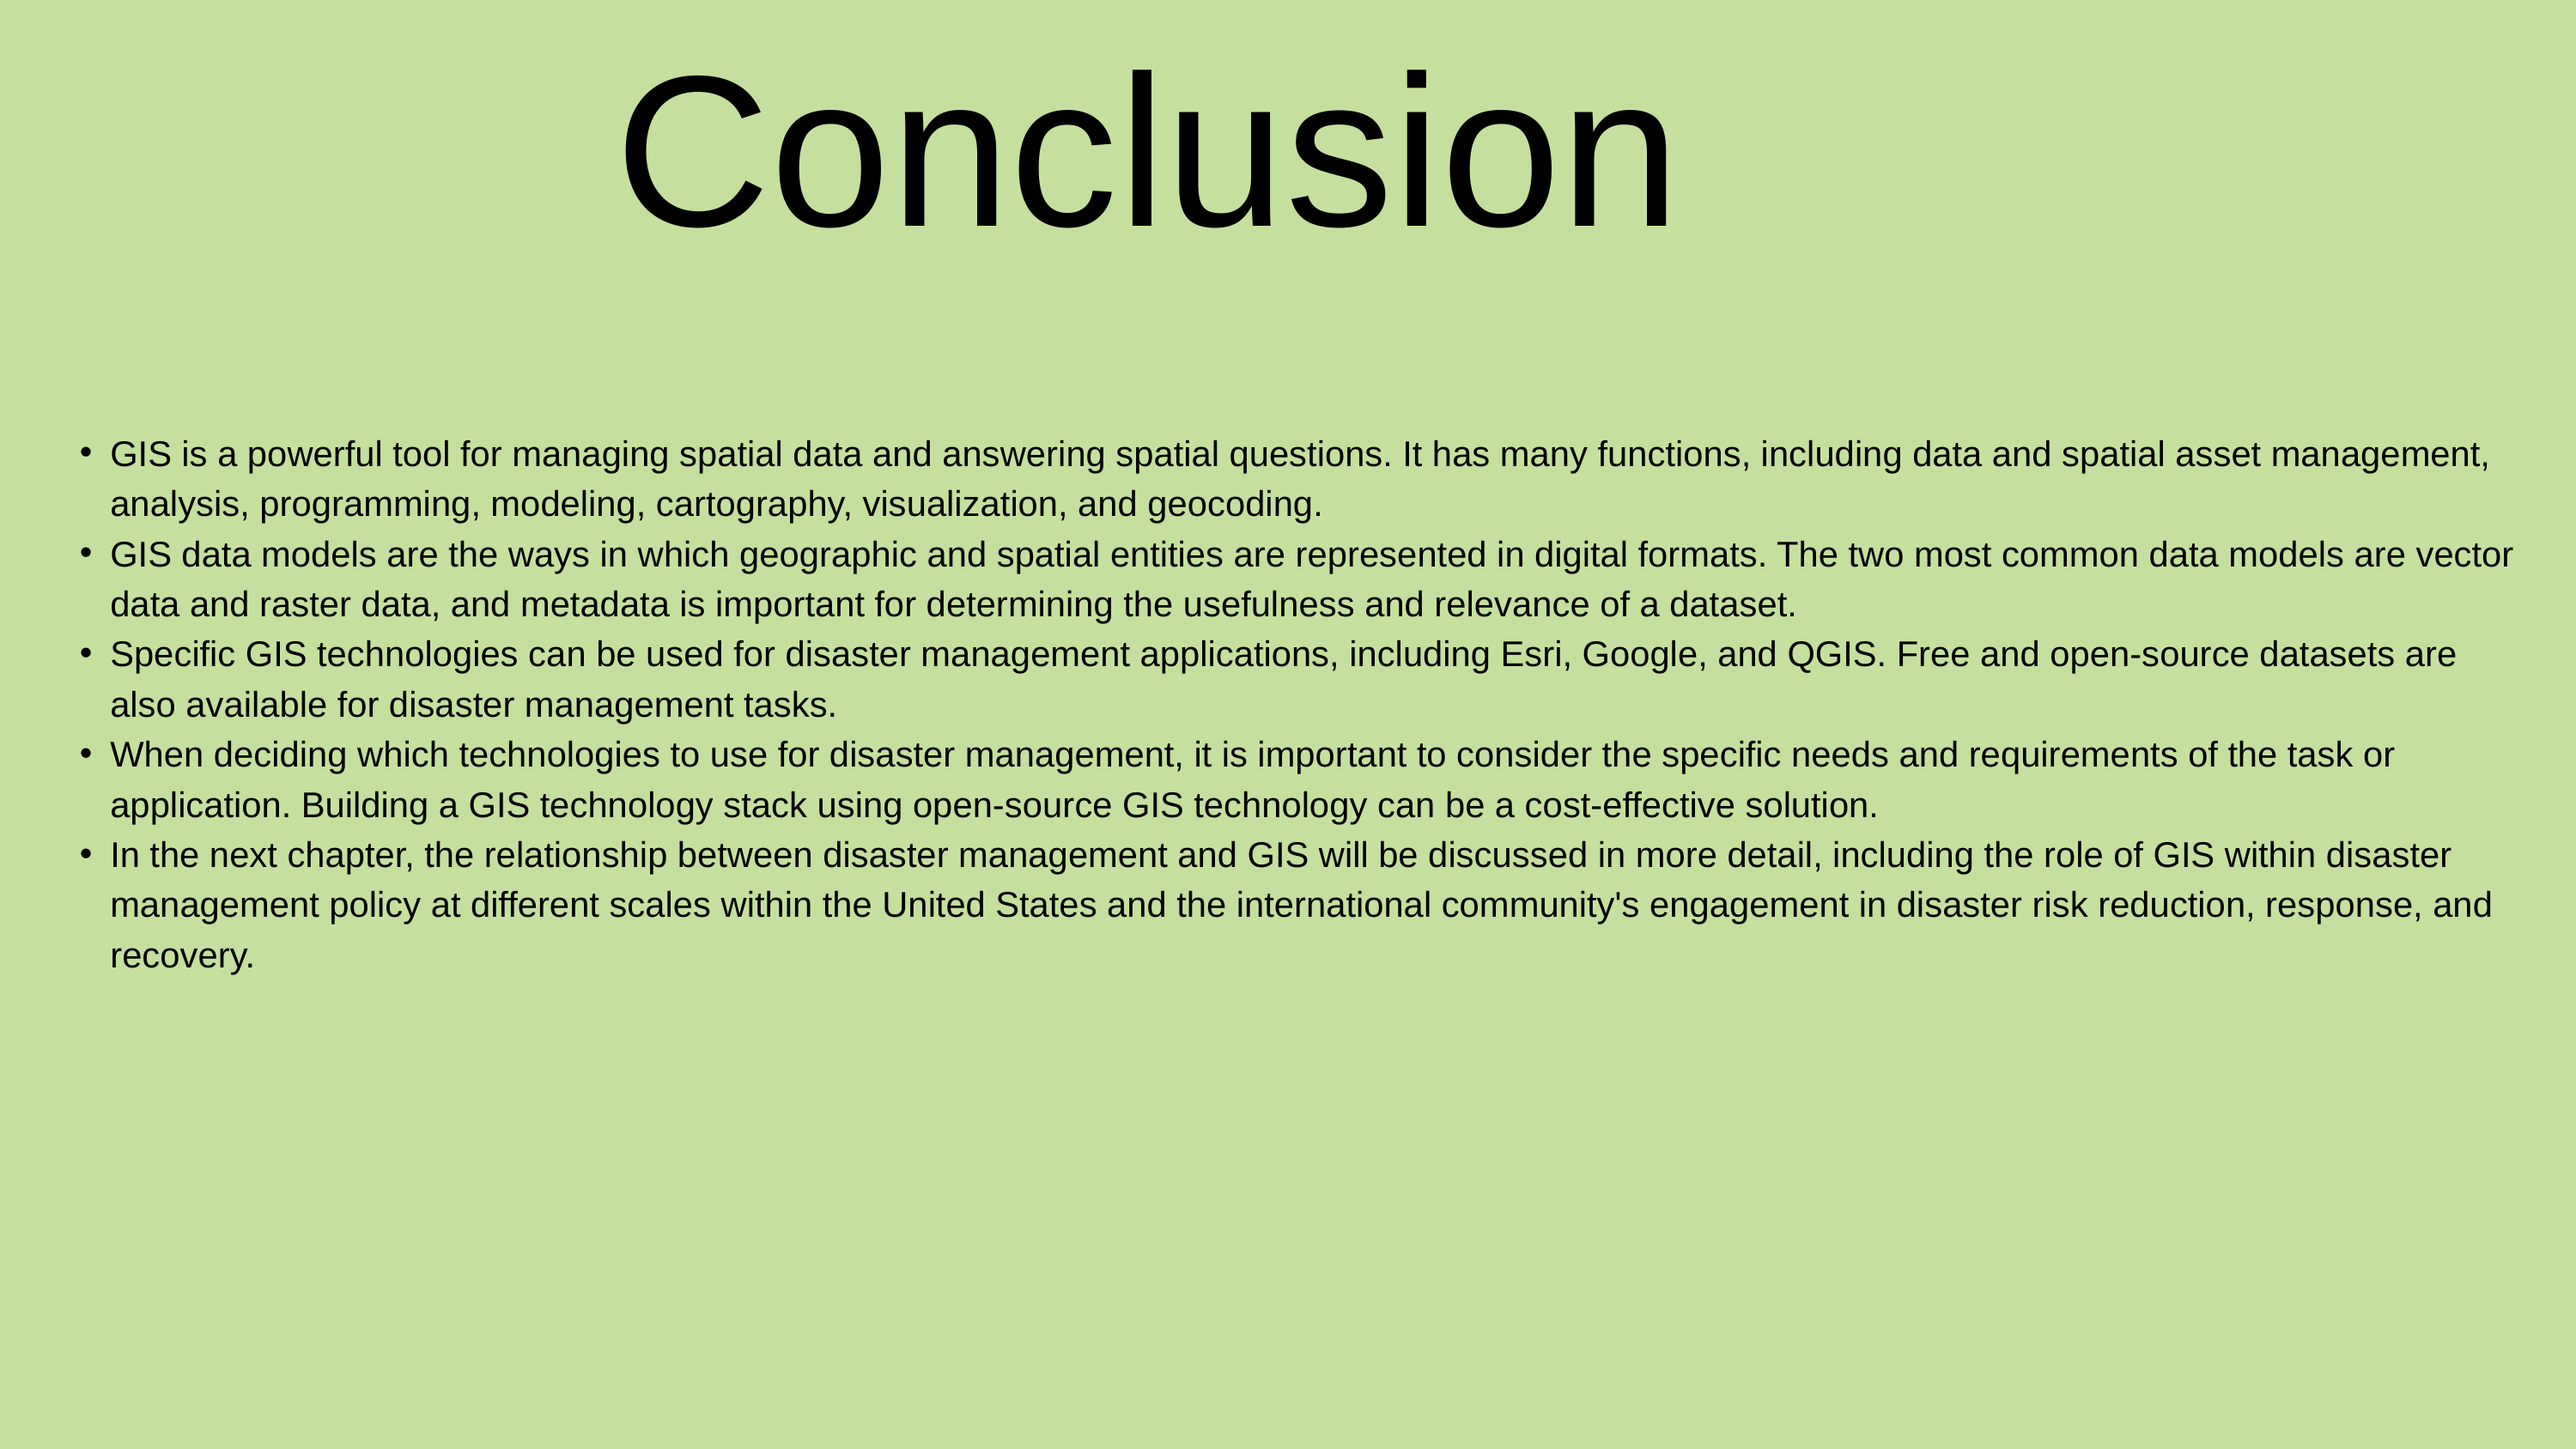

Conclusion
GIS is a powerful tool for managing spatial data and answering spatial questions. It has many functions, including data and spatial asset management, analysis, programming, modeling, cartography, visualization, and geocoding.
GIS data models are the ways in which geographic and spatial entities are represented in digital formats. The two most common data models are vector data and raster data, and metadata is important for determining the usefulness and relevance of a dataset.
Specific GIS technologies can be used for disaster management applications, including Esri, Google, and QGIS. Free and open-source datasets are also available for disaster management tasks.
When deciding which technologies to use for disaster management, it is important to consider the specific needs and requirements of the task or application. Building a GIS technology stack using open-source GIS technology can be a cost-effective solution.
In the next chapter, the relationship between disaster management and GIS will be discussed in more detail, including the role of GIS within disaster management policy at different scales within the United States and the international community's engagement in disaster risk reduction, response, and recovery.